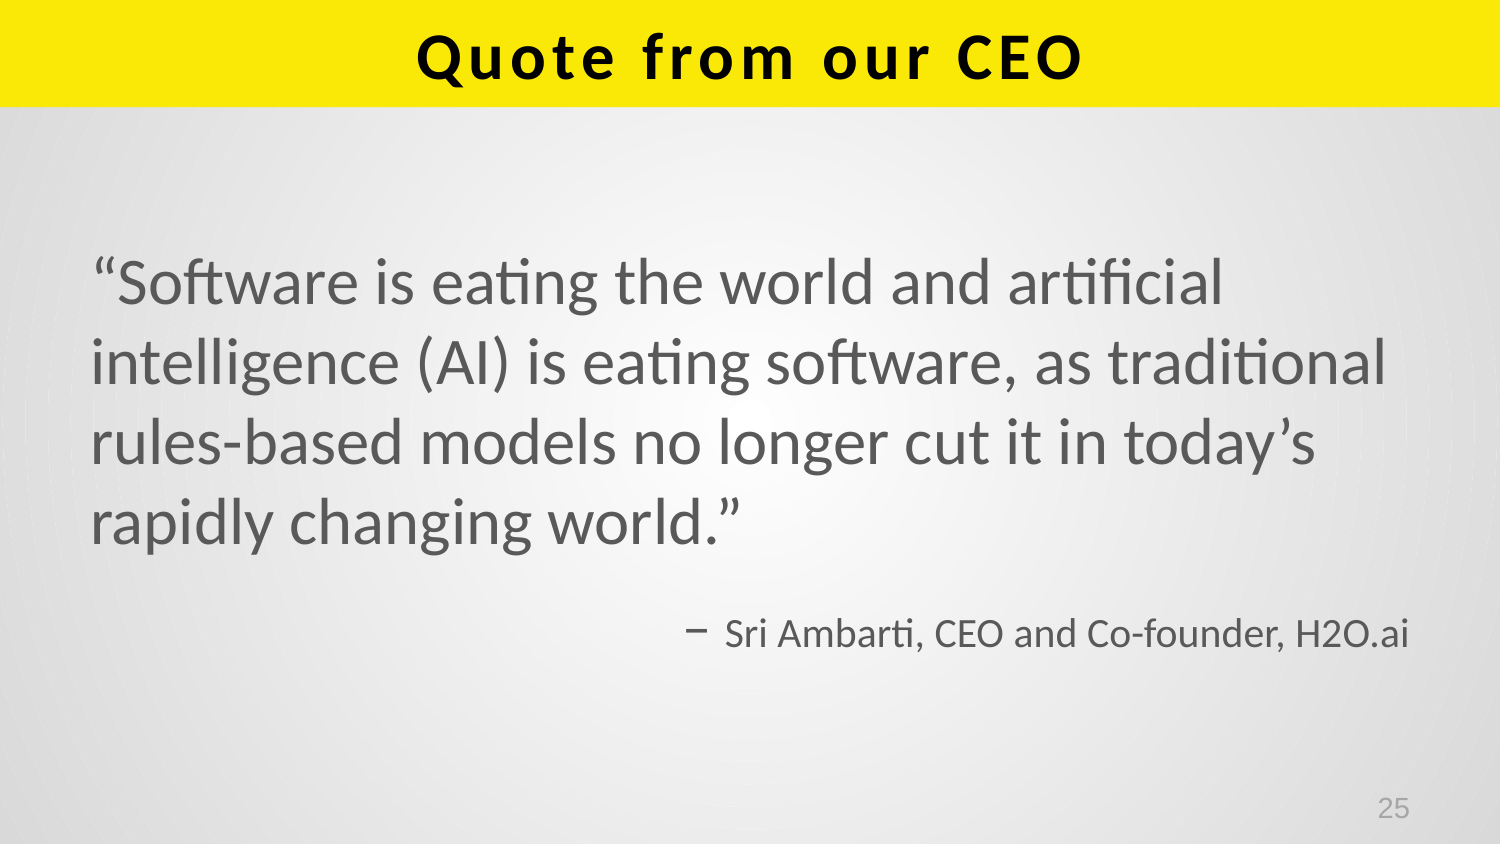

# Quote from our CEO
“Software is eating the world and artificial intelligence (AI) is eating software, as traditional rules-based models no longer cut it in today’s rapidly changing world.”
 – Sri Ambarti, CEO and Co-founder, H2O.ai
25